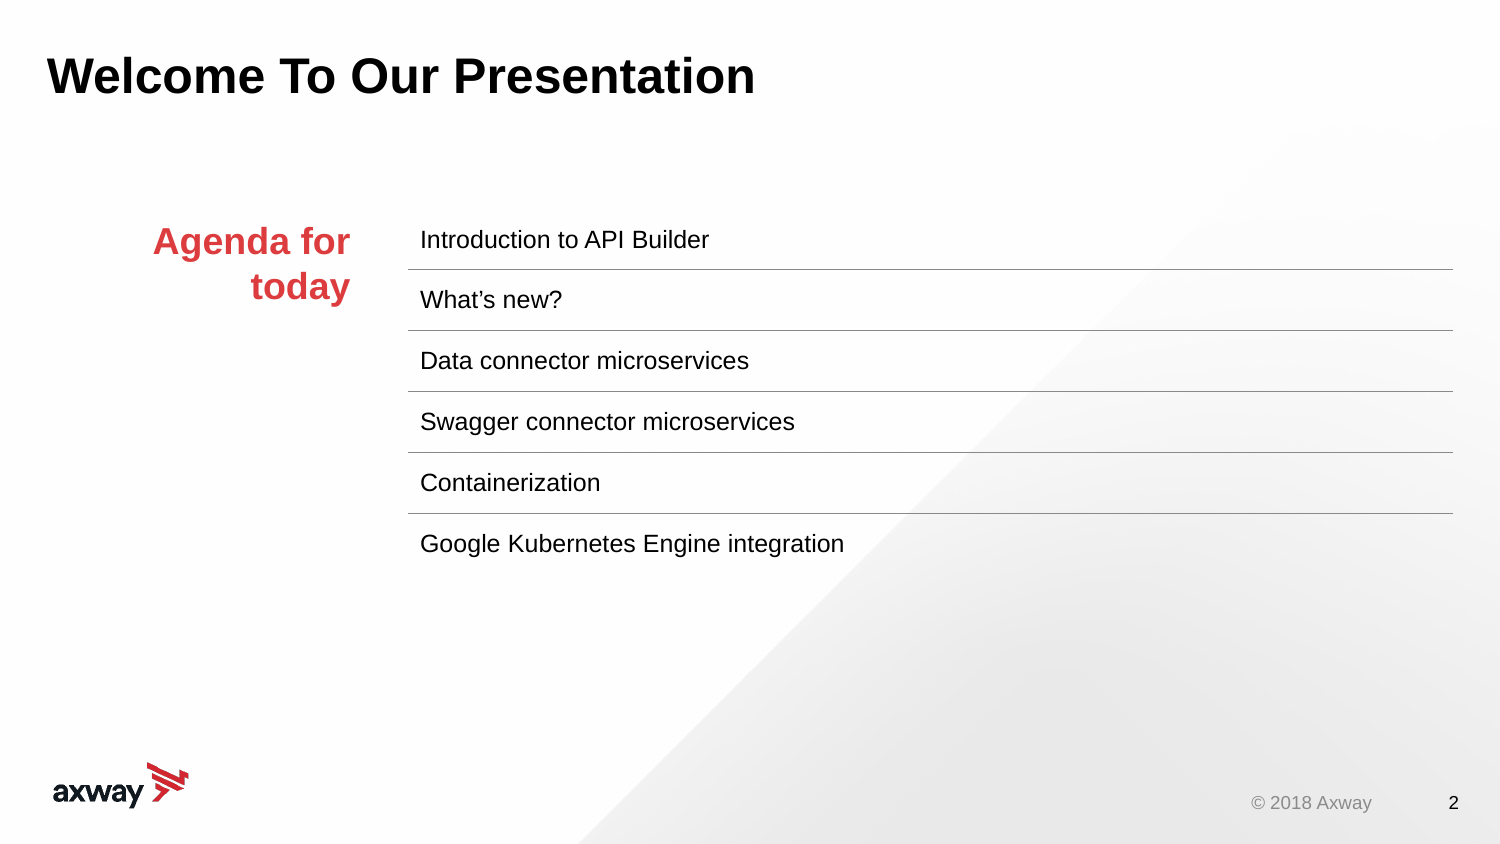

# Welcome To Our Presentation
| Introduction to API Builder |
| --- |
| What’s new? |
| Data connector microservices |
| Swagger connector microservices |
| Containerization |
| Google Kubernetes Engine integration |
Agenda for today
© 2018 Axway